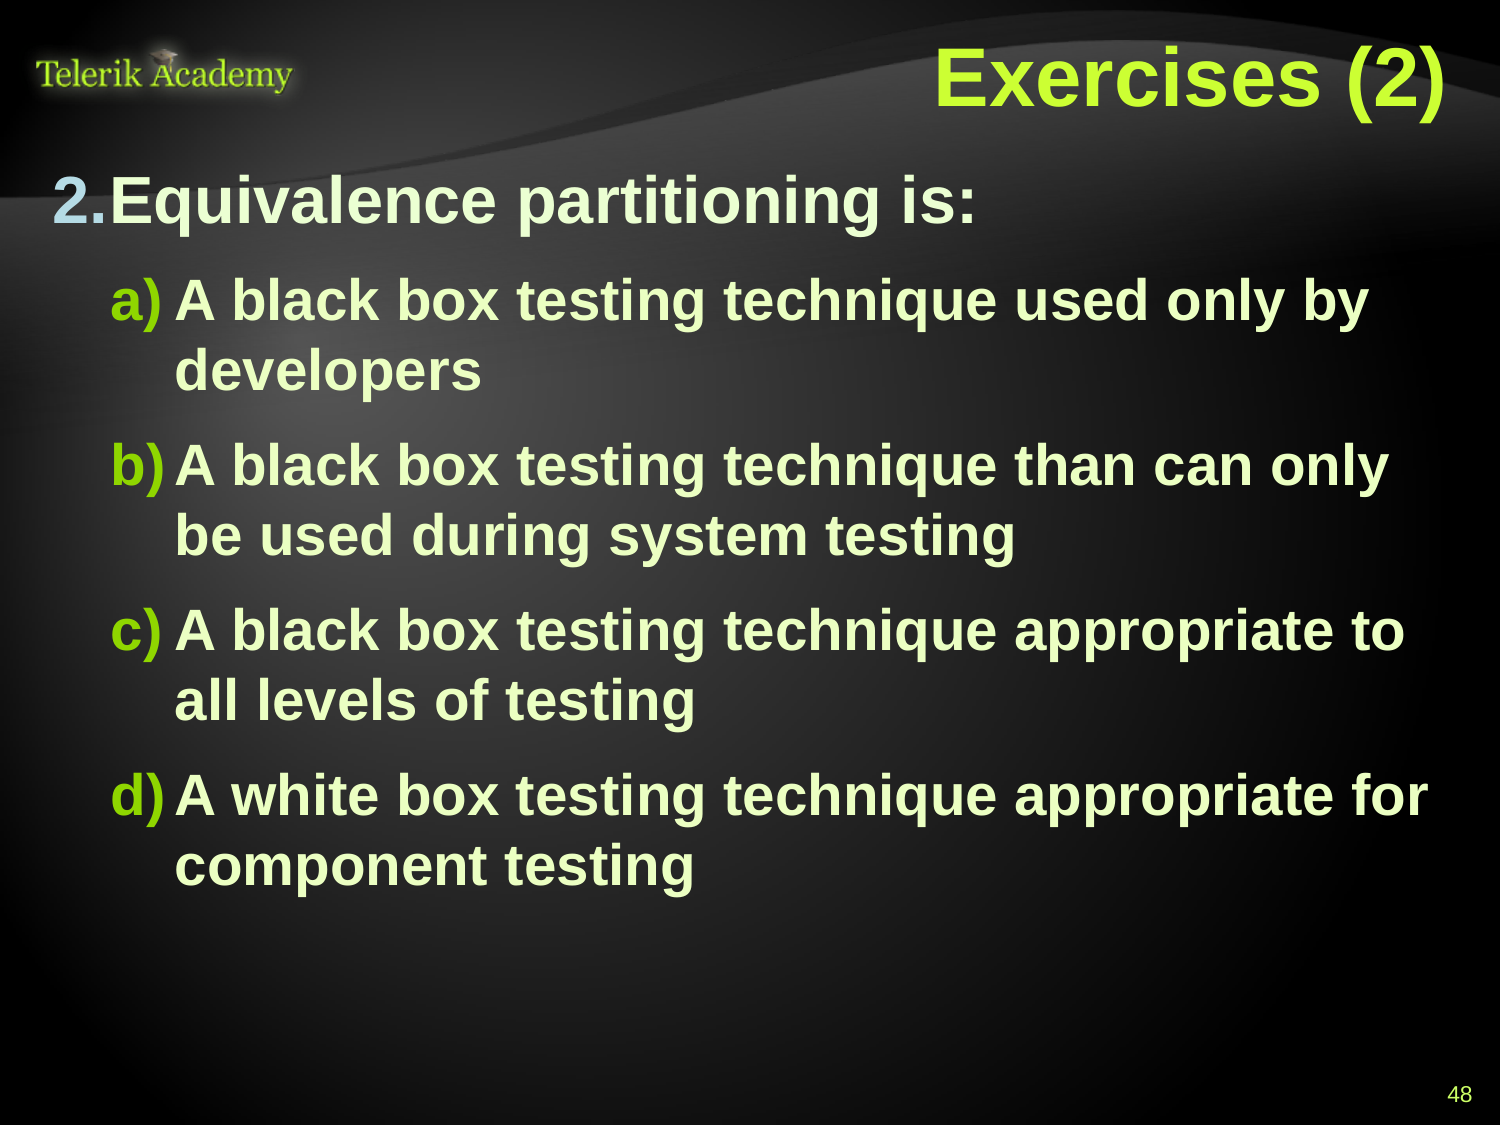

# Exercises (2)
Equivalence partitioning is:
A black box testing technique used only by developers
A black box testing technique than can only be used during system testing
A black box testing technique appropriate to all levels of testing
A white box testing technique appropriate for component testing
48